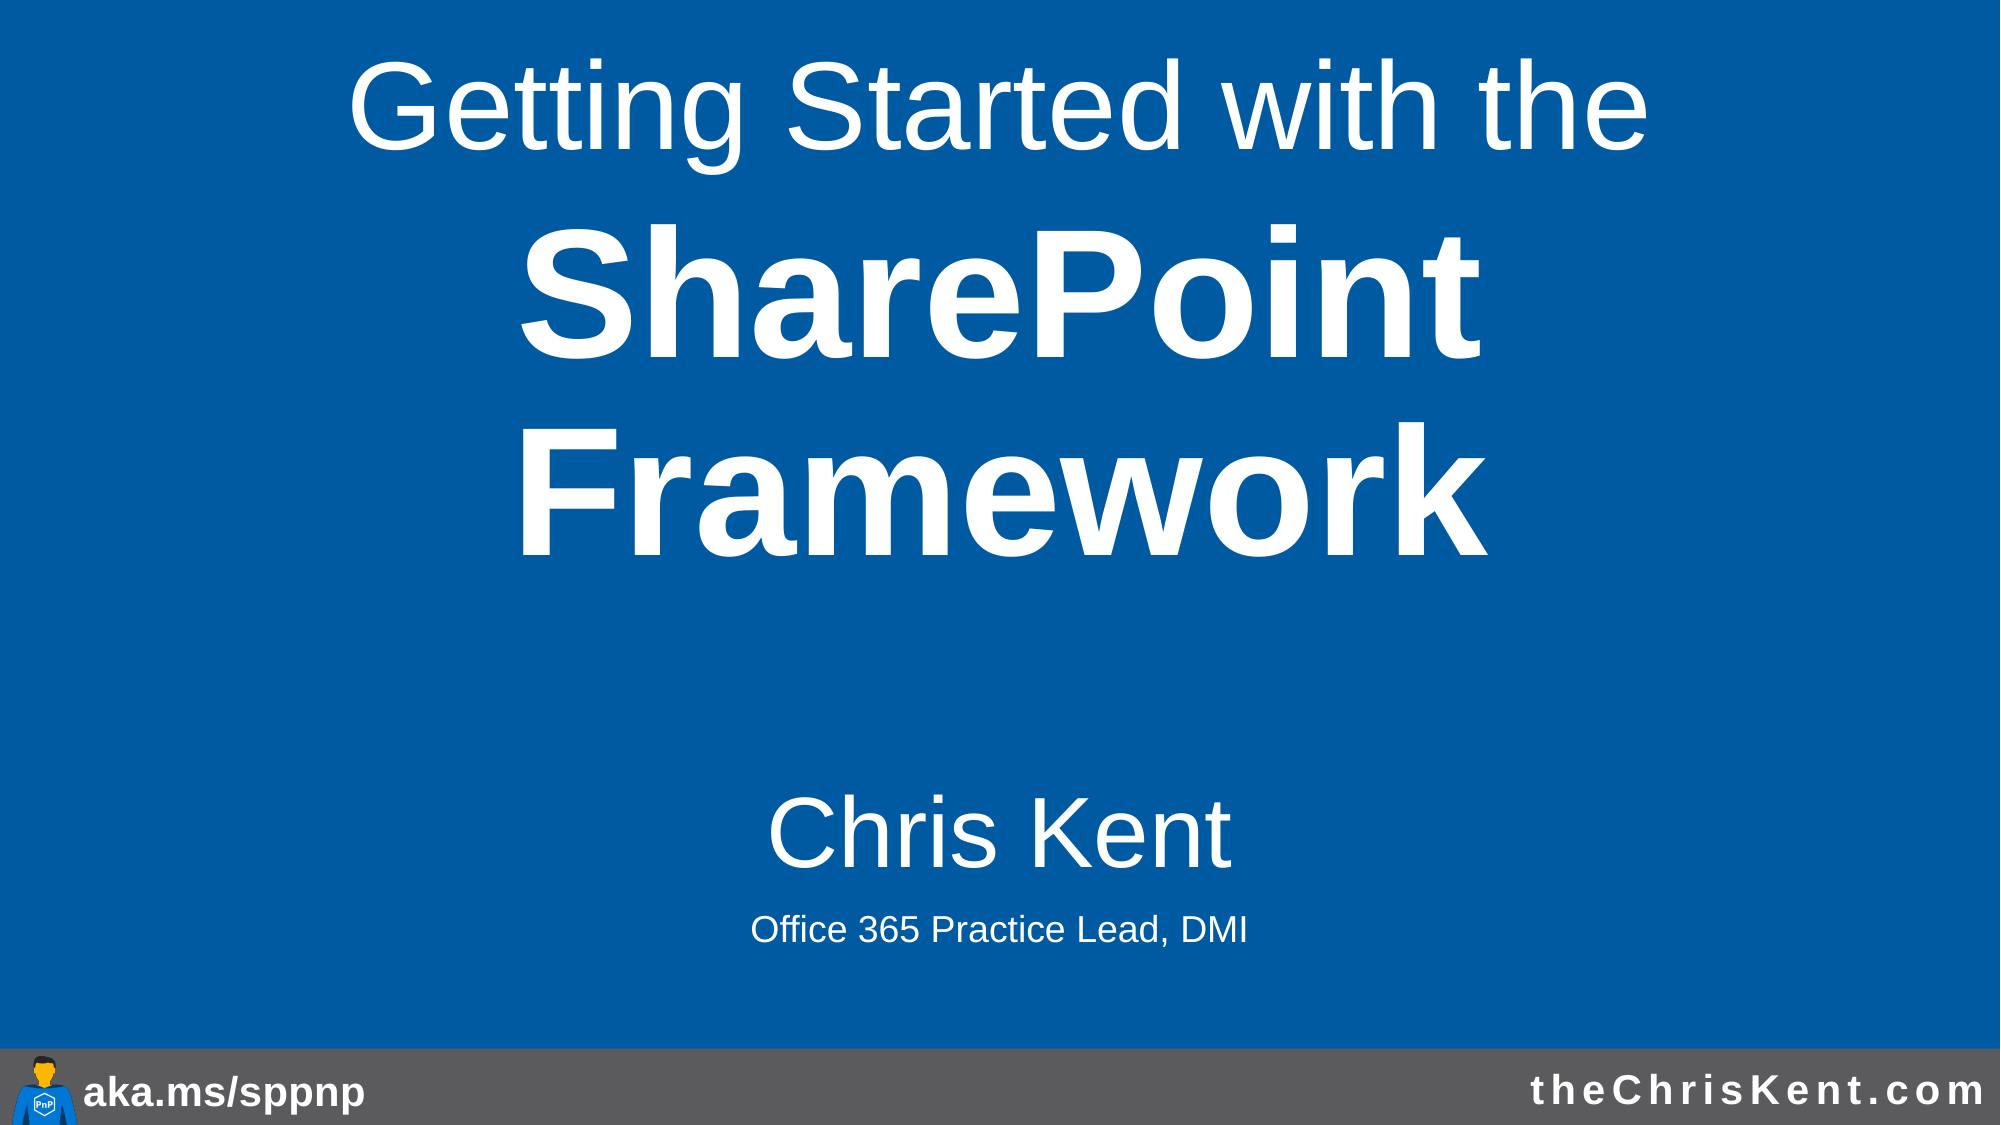

# Getting Started with the SharePoint Framework
Chris Kent
Office 365 Practice Lead, DMI